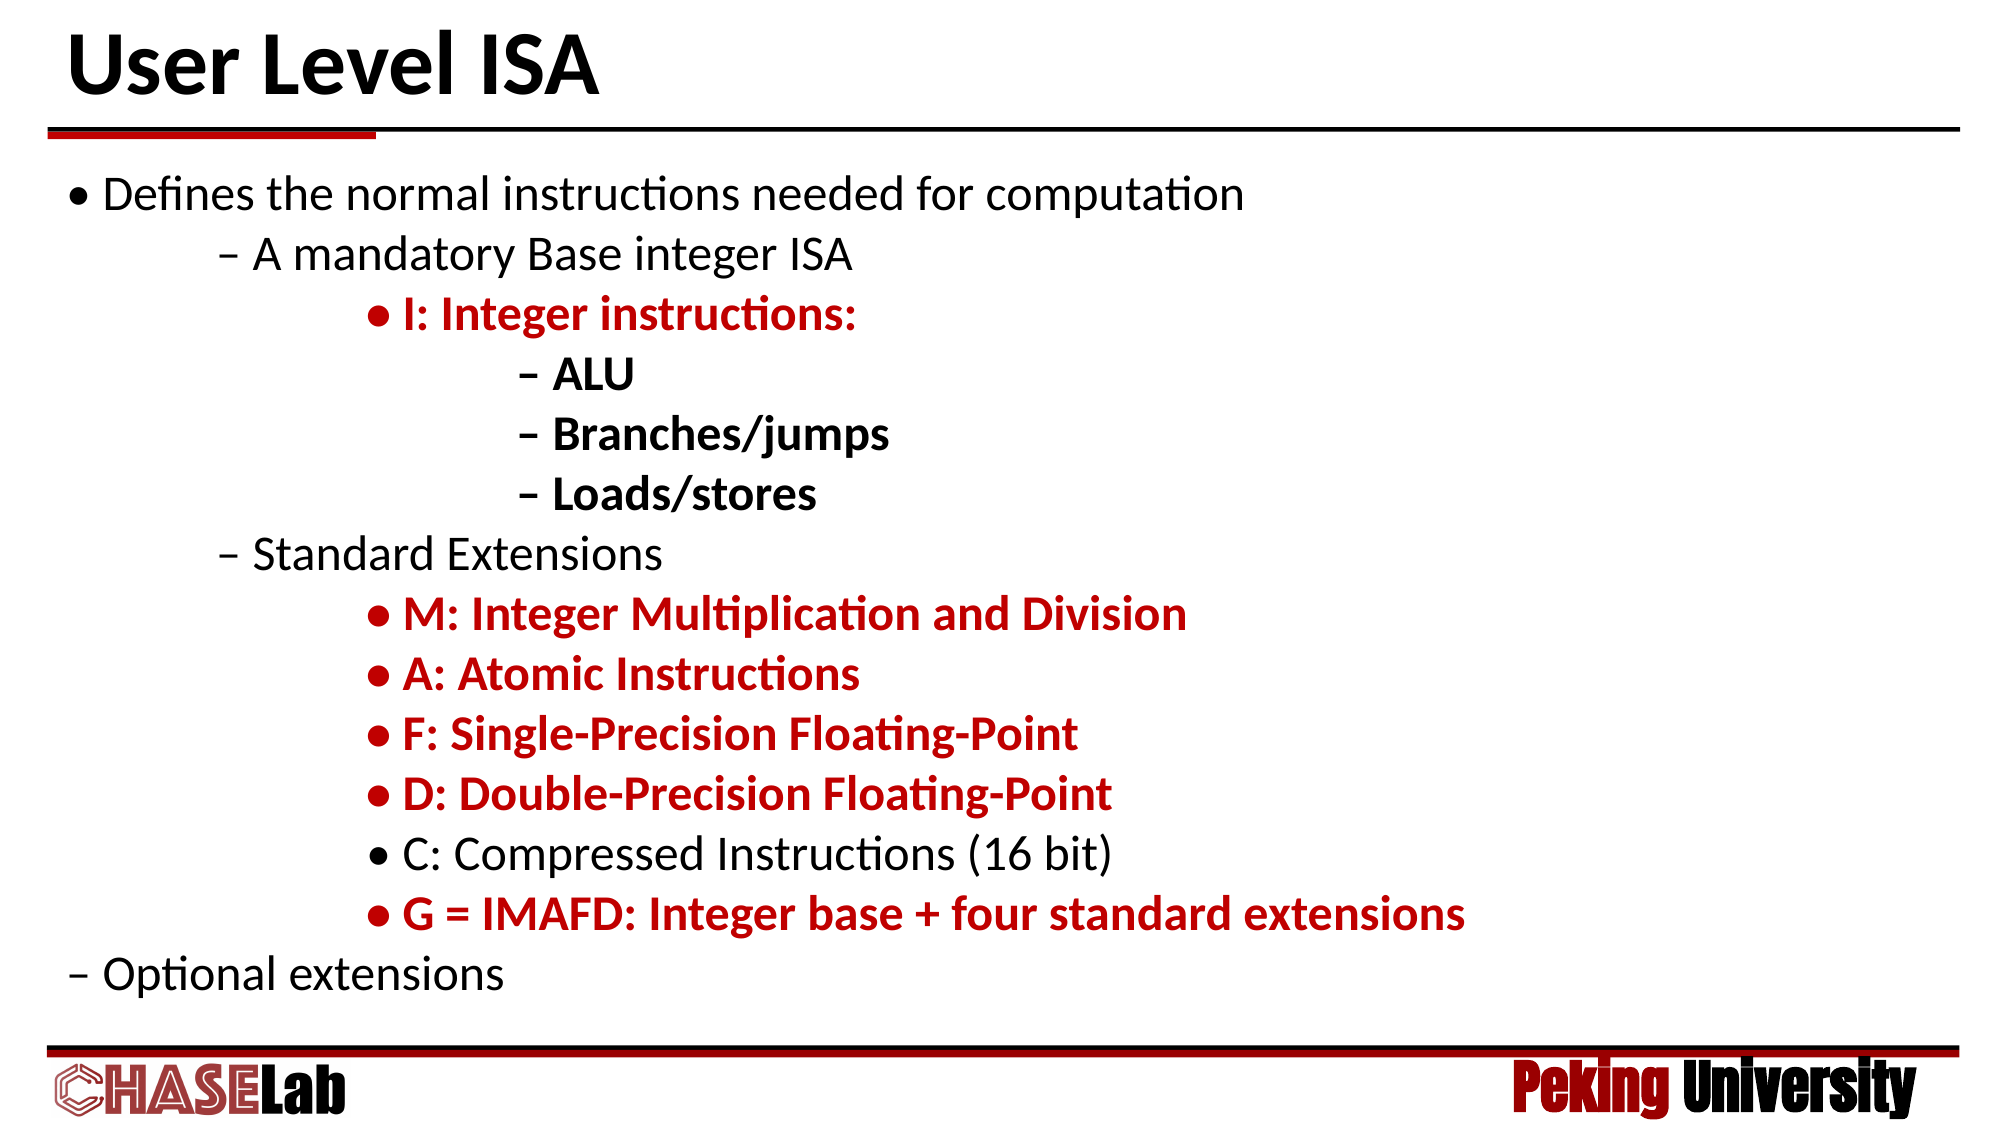

# User Level ISA
• Defines the normal instructions needed for computation
	– A mandatory Base integer ISA
		• I: Integer instructions:
			– ALU
			– Branches/jumps
			– Loads/stores
	– Standard Extensions
		• M: Integer Multiplication and Division
		• A: Atomic Instructions
		• F: Single-Precision Floating-Point
		• D: Double-Precision Floating-Point
		• C: Compressed Instructions (16 bit)
		• G = IMAFD: Integer base + four standard extensions
– Optional extensions